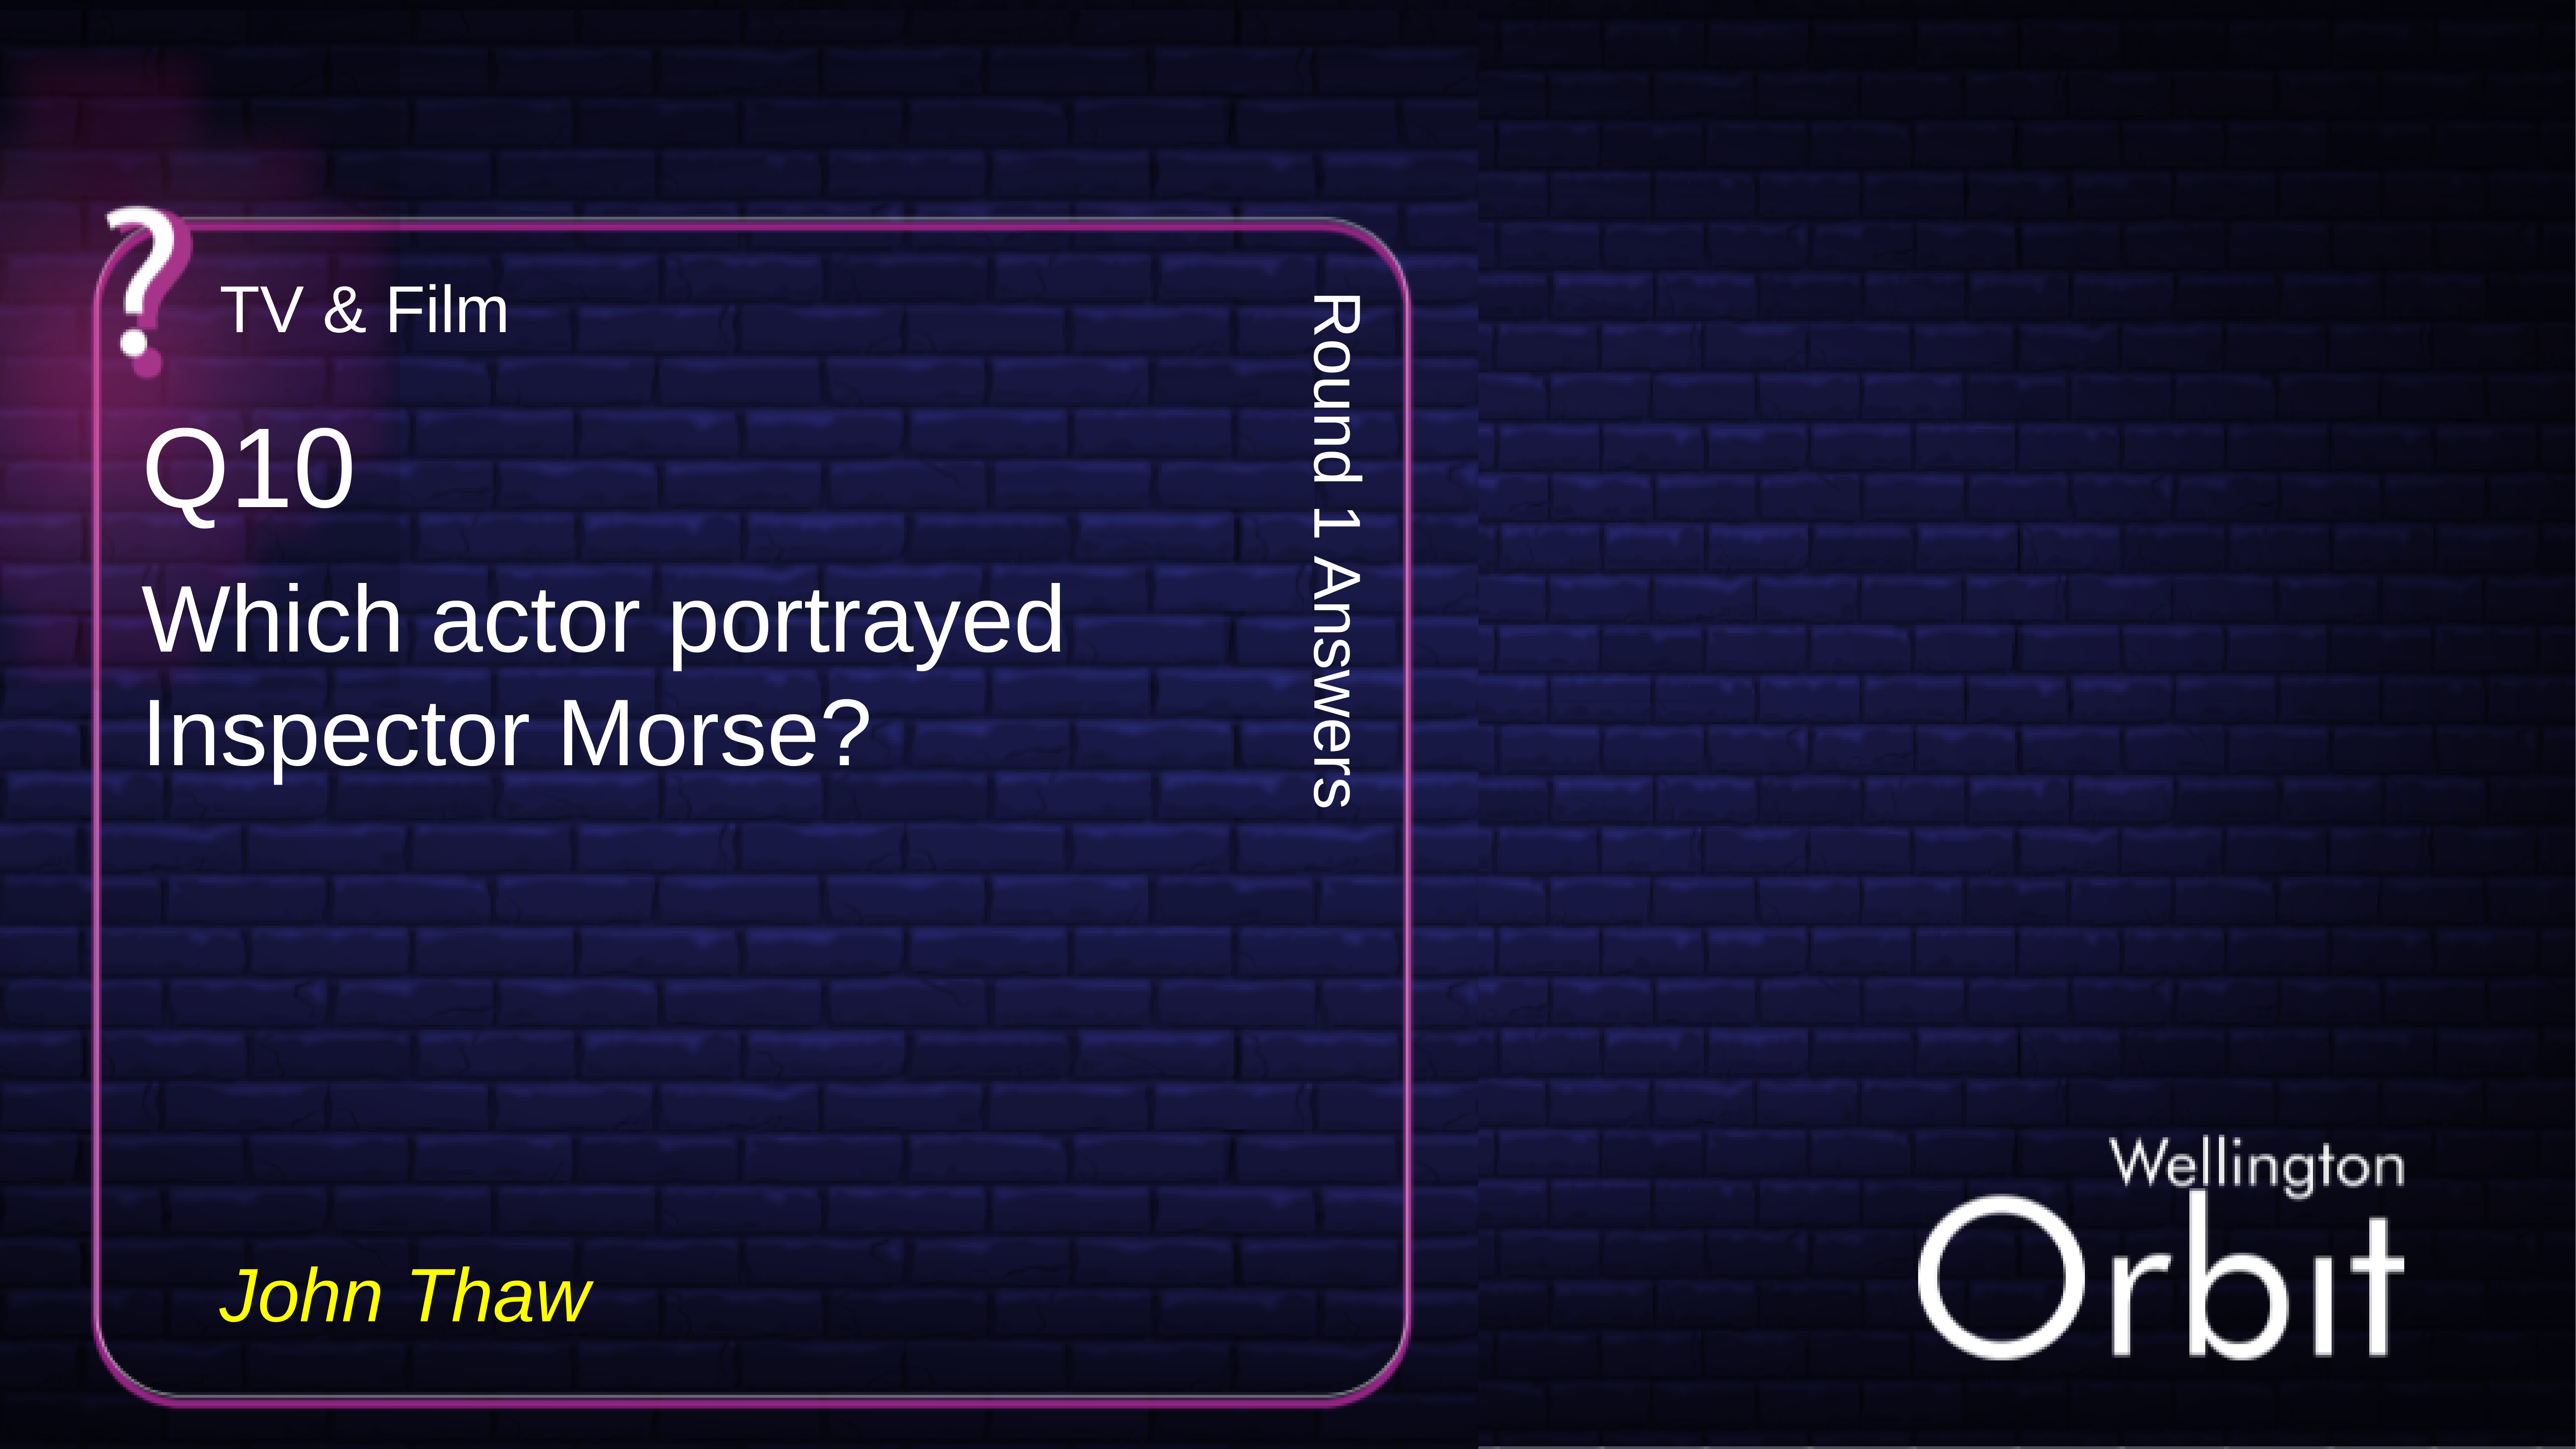

TV & Film
Q10
Round 1 Answers
Which actor portrayed Inspector Morse?
John Thaw